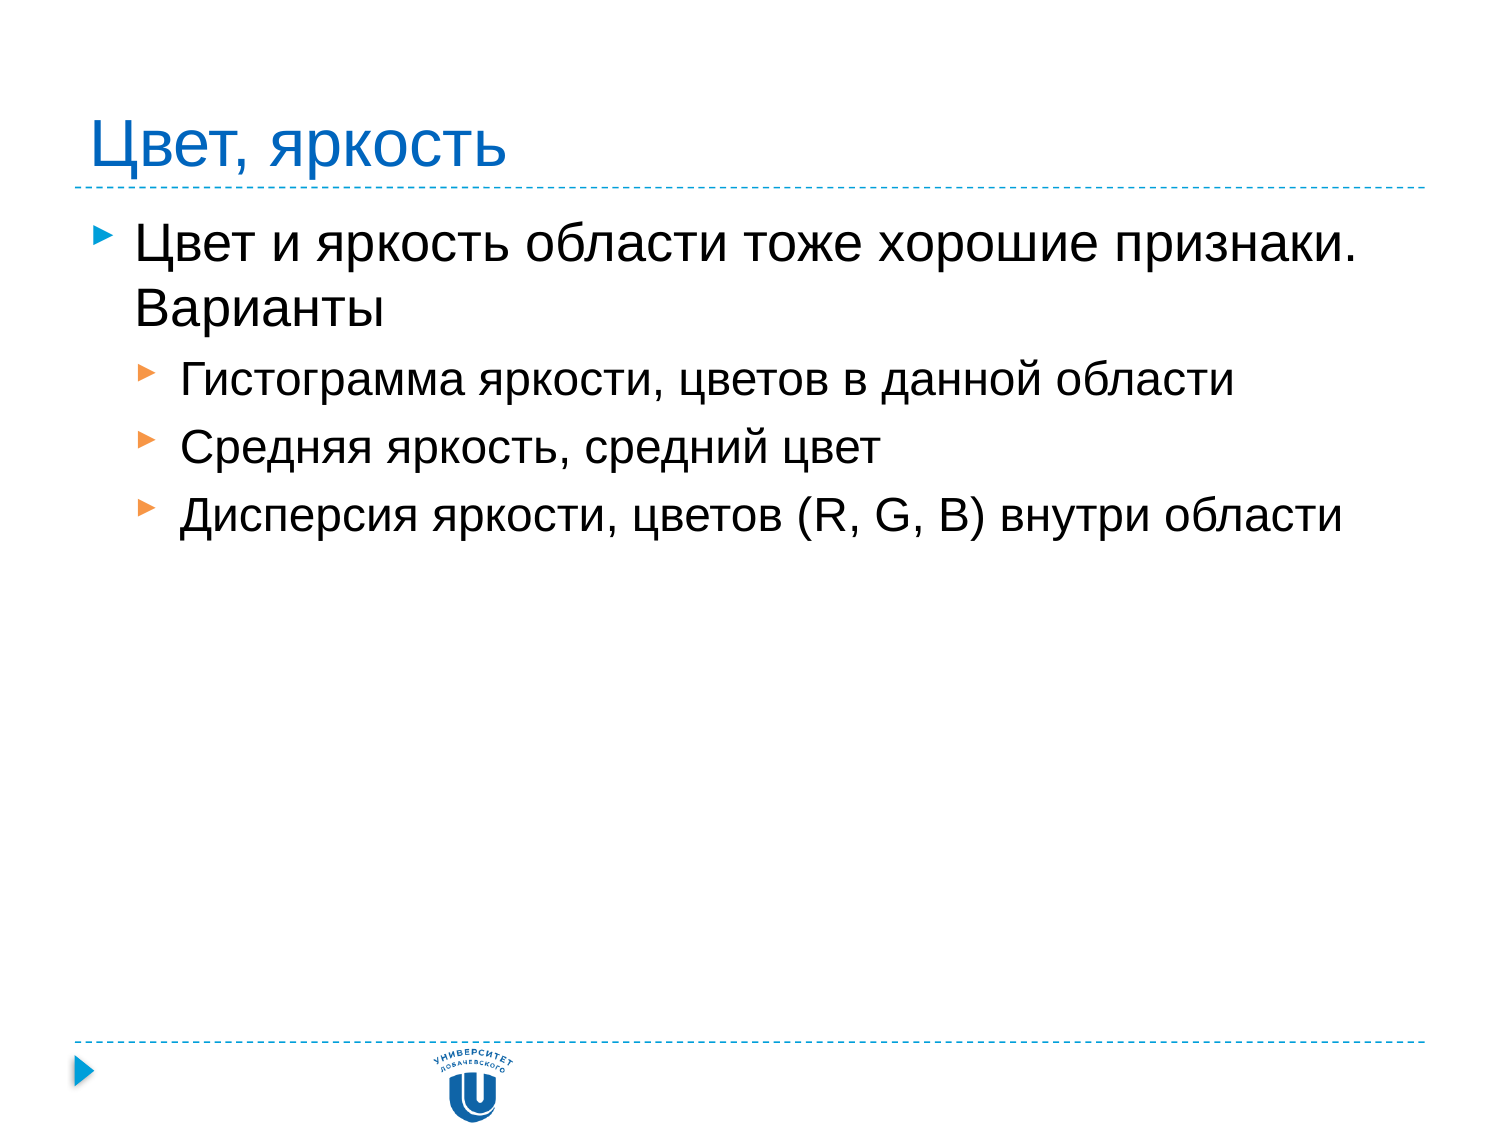

# Цвет, яркость
Цвет и яркость области тоже хорошие признаки. Варианты
Гистограмма яркости, цветов в данной области
Средняя яркость, средний цвет
Дисперсия яркости, цветов (R, G, B) внутри области